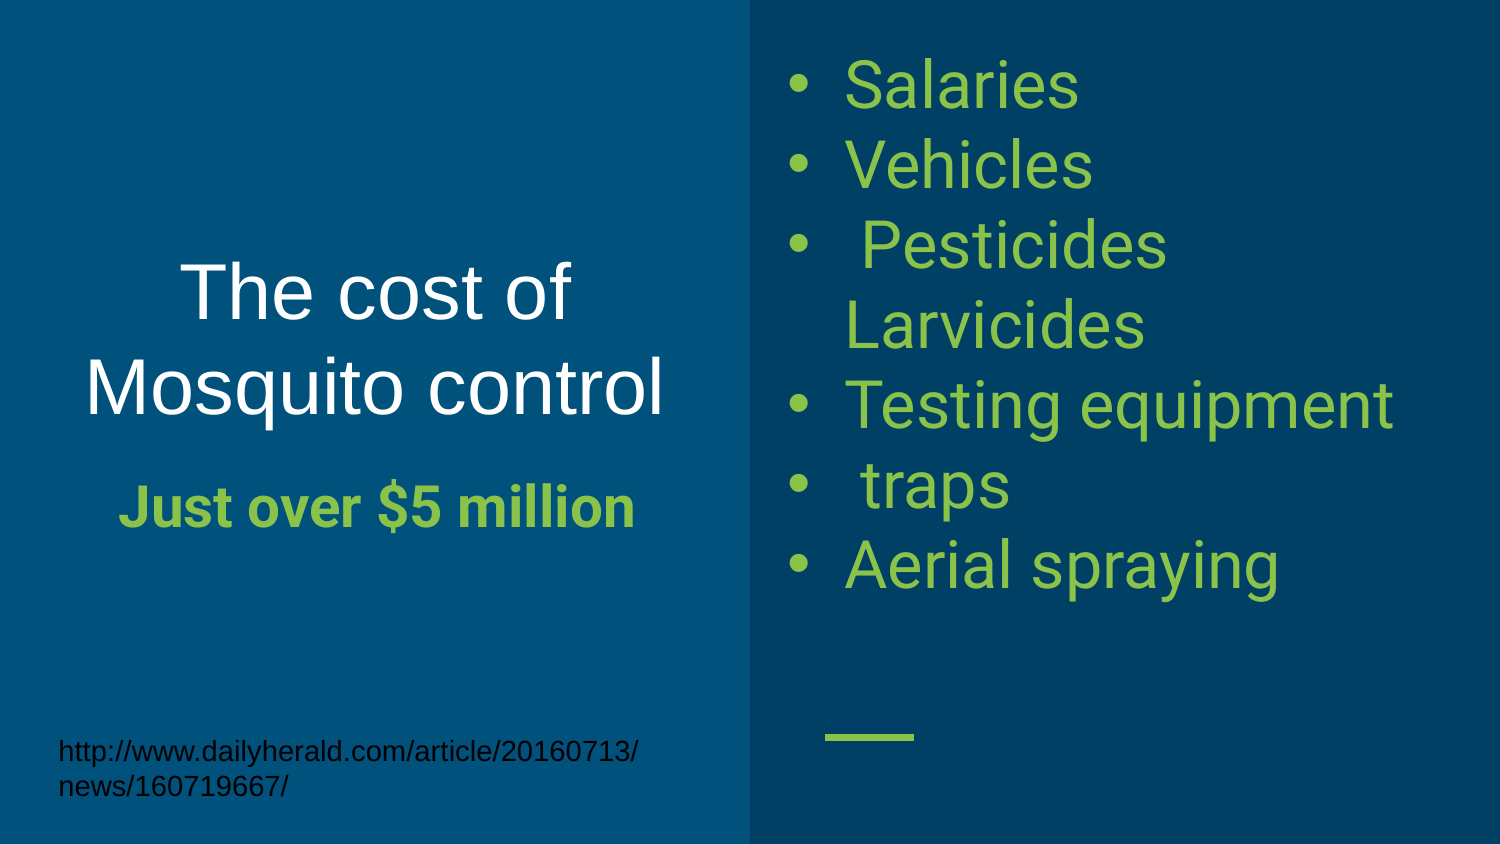

Salaries
Vehicles
 Pesticides Larvicides
Testing equipment
 traps
Aerial spraying

# The cost of Mosquito control
Just over $5 million
http://www.dailyherald.com/article/20160713/news/160719667/